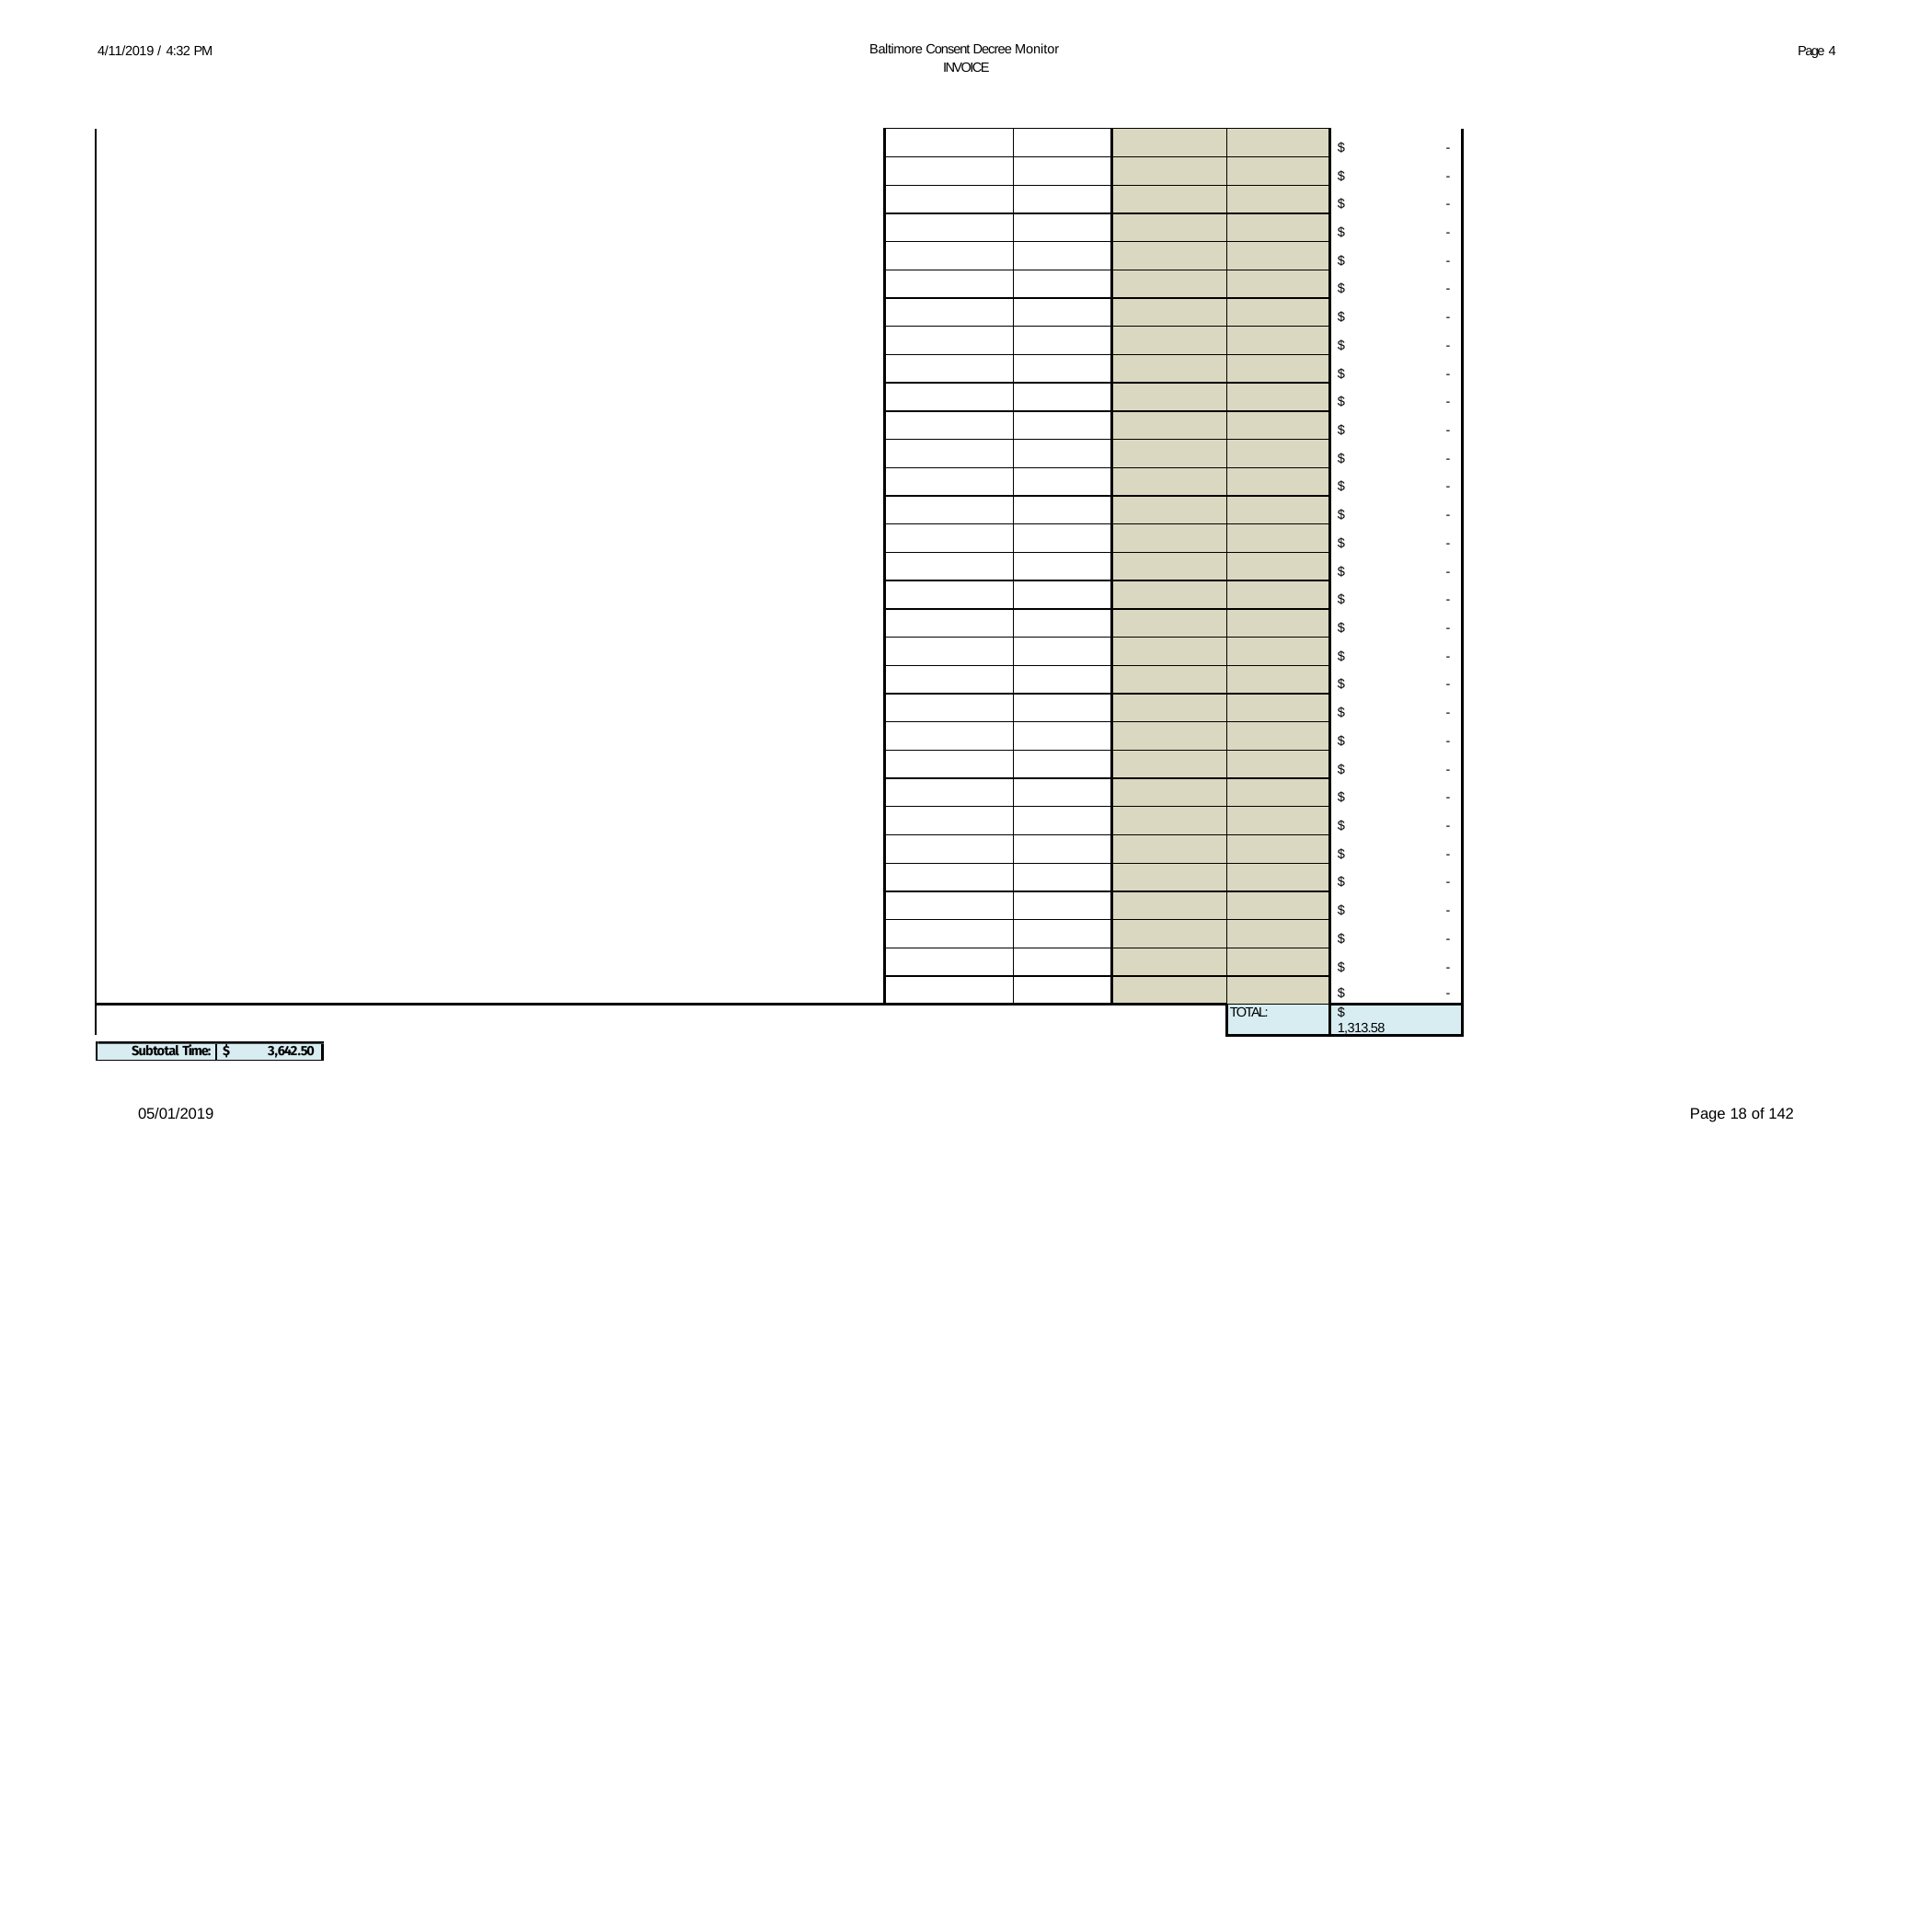

Baltimore Consent Decree Monitor  INVOICE
4/11/2019 / 4:32 PM
Page 4
|  |  |  |  |  | $ - |
| --- | --- | --- | --- | --- | --- |
|  |  |  |  |  | $ - |
|  |  |  |  |  | $ - |
|  |  |  |  |  | $ - |
|  |  |  |  |  | $ - |
|  |  |  |  |  | $ - |
|  |  |  |  |  | $ - |
|  |  |  |  |  | $ - |
|  |  |  |  |  | $ - |
|  |  |  |  |  | $ - |
|  |  |  |  |  | $ - |
|  |  |  |  |  | $ - |
|  |  |  |  |  | $ - |
|  |  |  |  |  | $ - |
|  |  |  |  |  | $ - |
|  |  |  |  |  | $ - |
|  |  |  |  |  | $ - |
|  |  |  |  |  | $ - |
|  |  |  |  |  | $ - |
|  |  |  |  |  | $ - |
|  |  |  |  |  | $ - |
|  |  |  |  |  | $ - |
|  |  |  |  |  | $ - |
|  |  |  |  |  | $ - |
|  |  |  |  |  | $ - |
|  |  |  |  |  | $ - |
|  |  |  |  |  | $ - |
|  |  |  |  |  | $ - |
|  |  |  |  |  | $ - |
|  |  |  |  |  | $ - |
|  |  |  |  |  | $ - |
|  |  |  |  | TOTAL: | $ 1,313.58 |
$
3,642.50

Subtotal Time:

05/01/2019
Page 18 of 142